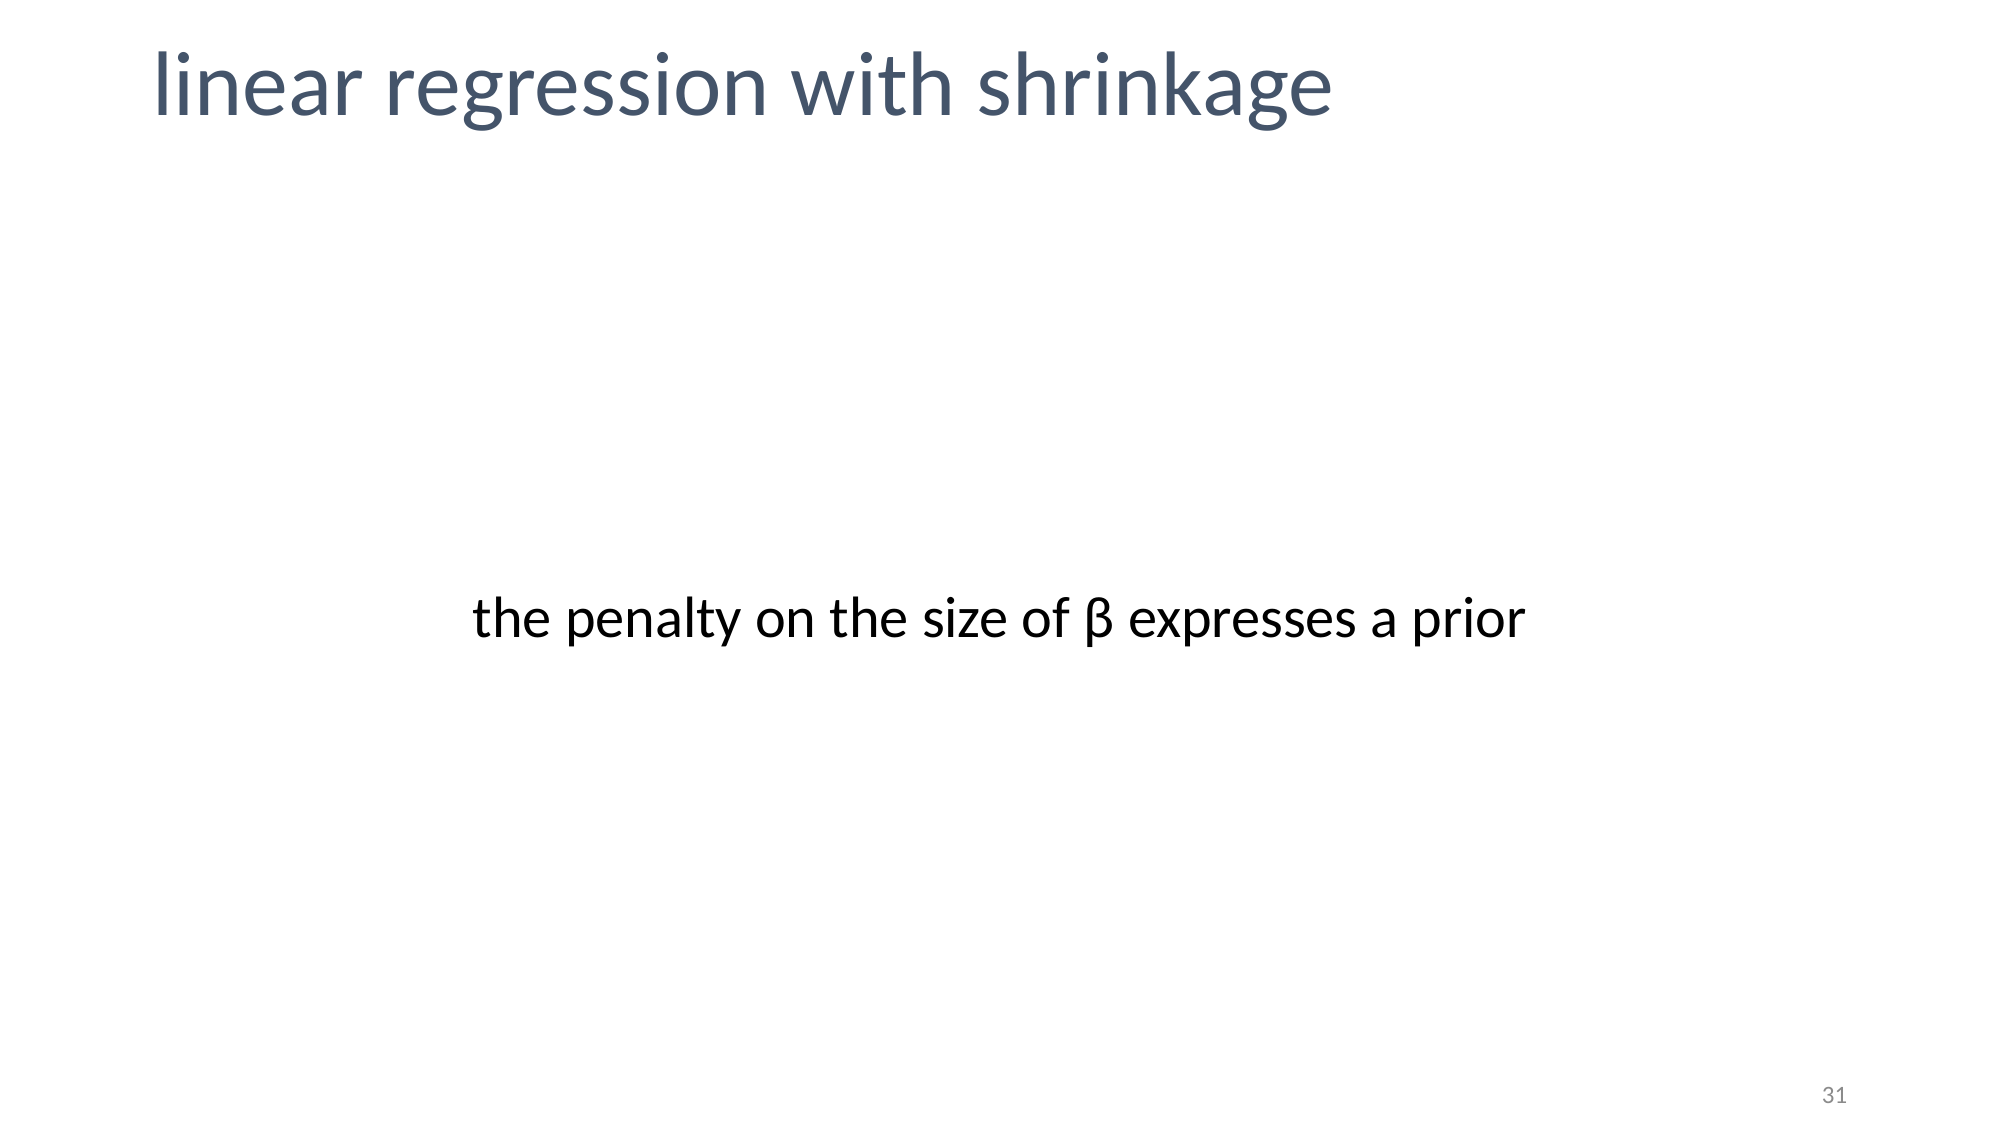

# linear regression with shrinkage
the penalty on the size of β expresses a prior
31